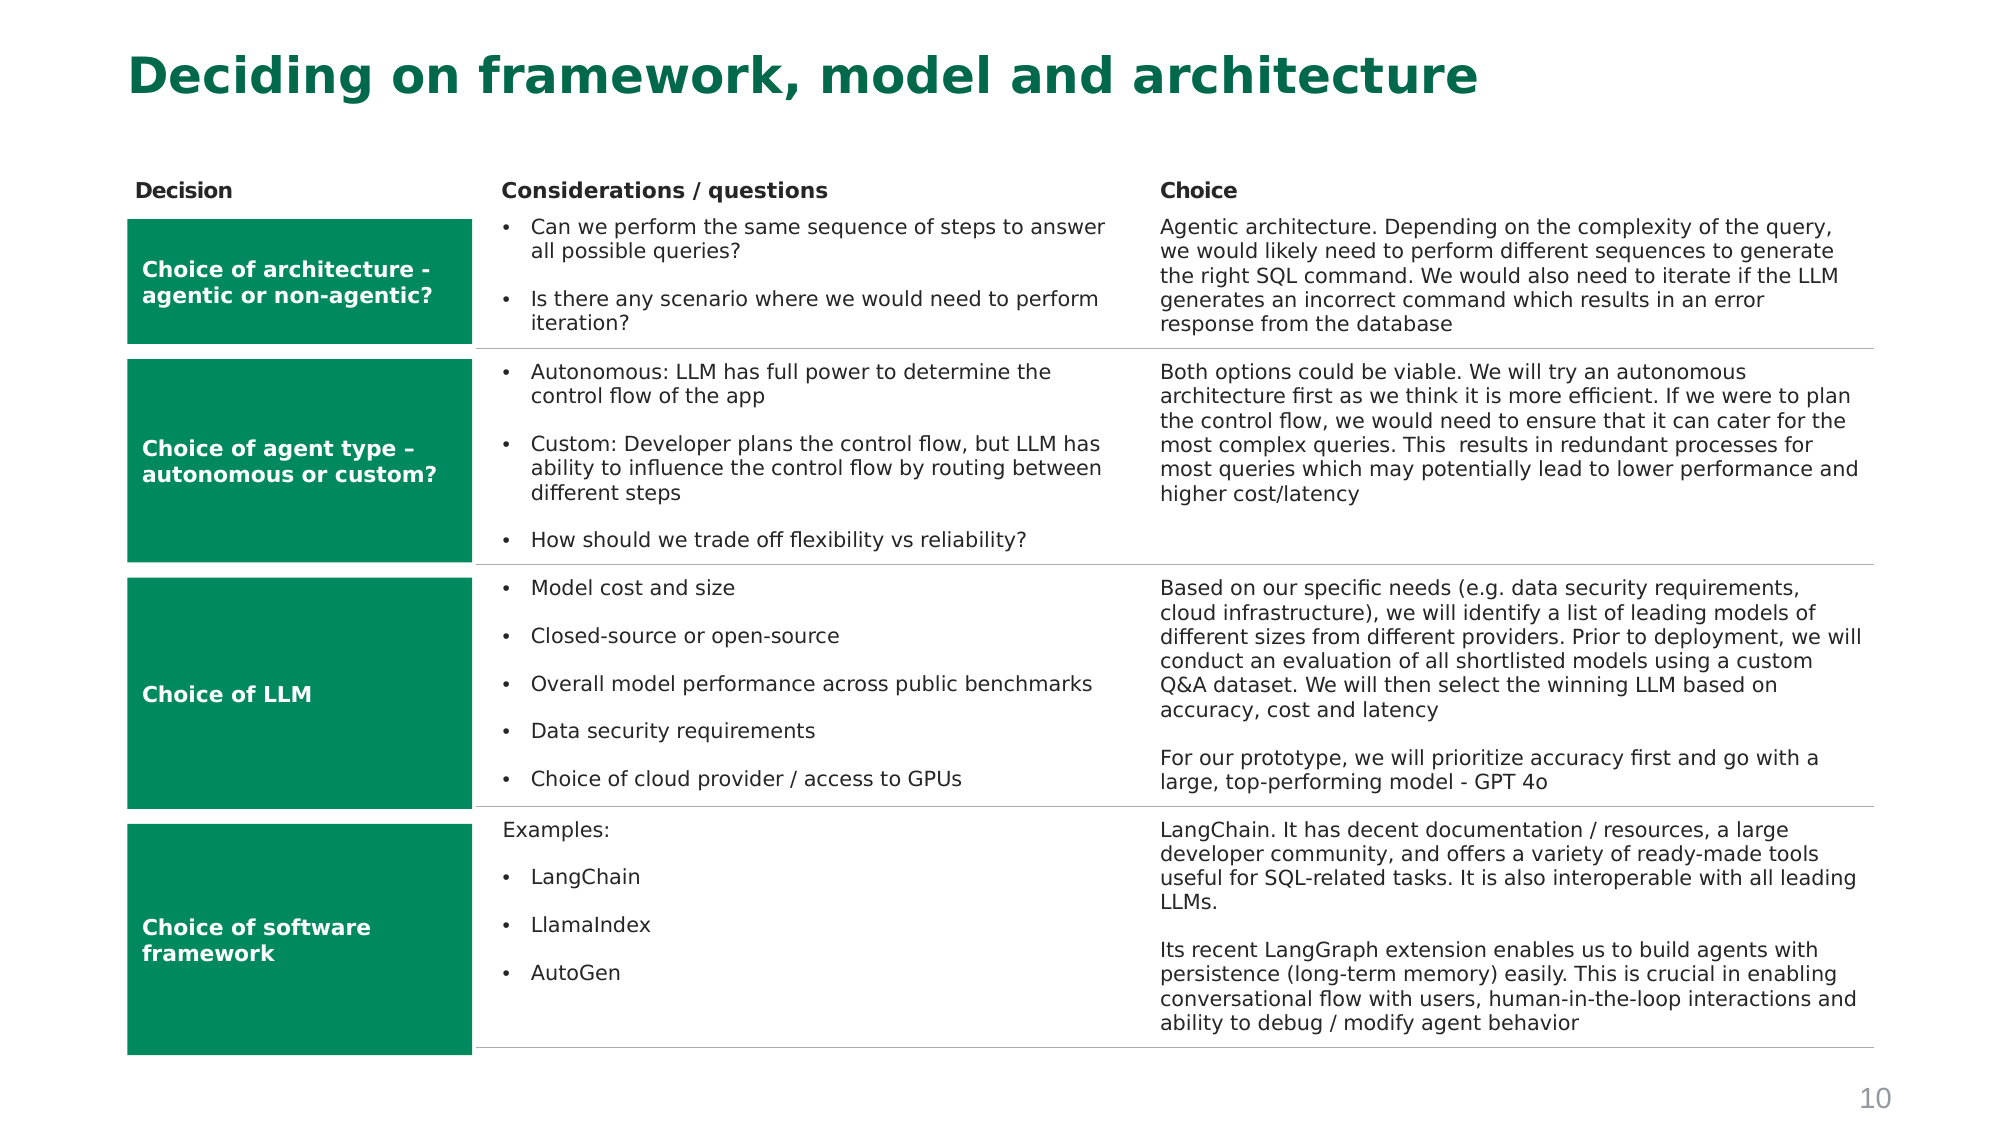

# Deciding on framework, model and architecture
| Decision | Considerations / questions | Choice |
| --- | --- | --- |
|  | Can we perform the same sequence of steps to answer all possible queries? Is there any scenario where we would need to perform iteration? | Agentic architecture. Depending on the complexity of the query, we would likely need to perform different sequences to generate the right SQL command. We would also need to iterate if the LLM generates an incorrect command which results in an error response from the database |
|  | Autonomous: LLM has full power to determine the control flow of the app Custom: Developer plans the control flow, but LLM has ability to influence the control flow by routing between different steps How should we trade off flexibility vs reliability? | Both options could be viable. We will try an autonomous architecture first as we think it is more efficient. If we were to plan the control flow, we would need to ensure that it can cater for the most complex queries. This results in redundant processes for most queries which may potentially lead to lower performance and higher cost/latency |
|  | Model cost and size Closed-source or open-source Overall model performance across public benchmarks Data security requirements Choice of cloud provider / access to GPUs | Based on our specific needs (e.g. data security requirements, cloud infrastructure), we will identify a list of leading models of different sizes from different providers. Prior to deployment, we will conduct an evaluation of all shortlisted models using a custom Q&A dataset. We will then select the winning LLM based on accuracy, cost and latency For our prototype, we will prioritize accuracy first and go with a large, top-performing model - GPT 4o |
|  | Examples: LangChain LlamaIndex AutoGen | LangChain. It has decent documentation / resources, a large developer community, and offers a variety of ready-made tools useful for SQL-related tasks. It is also interoperable with all leading LLMs. Its recent LangGraph extension enables us to build agents with persistence (long-term memory) easily. This is crucial in enabling conversational flow with users, human-in-the-loop interactions and ability to debug / modify agent behavior |
Choice of architecture - agentic or non-agentic?
Choice of agent type – autonomous or custom?
Choice of LLM
Choice of software framework
10